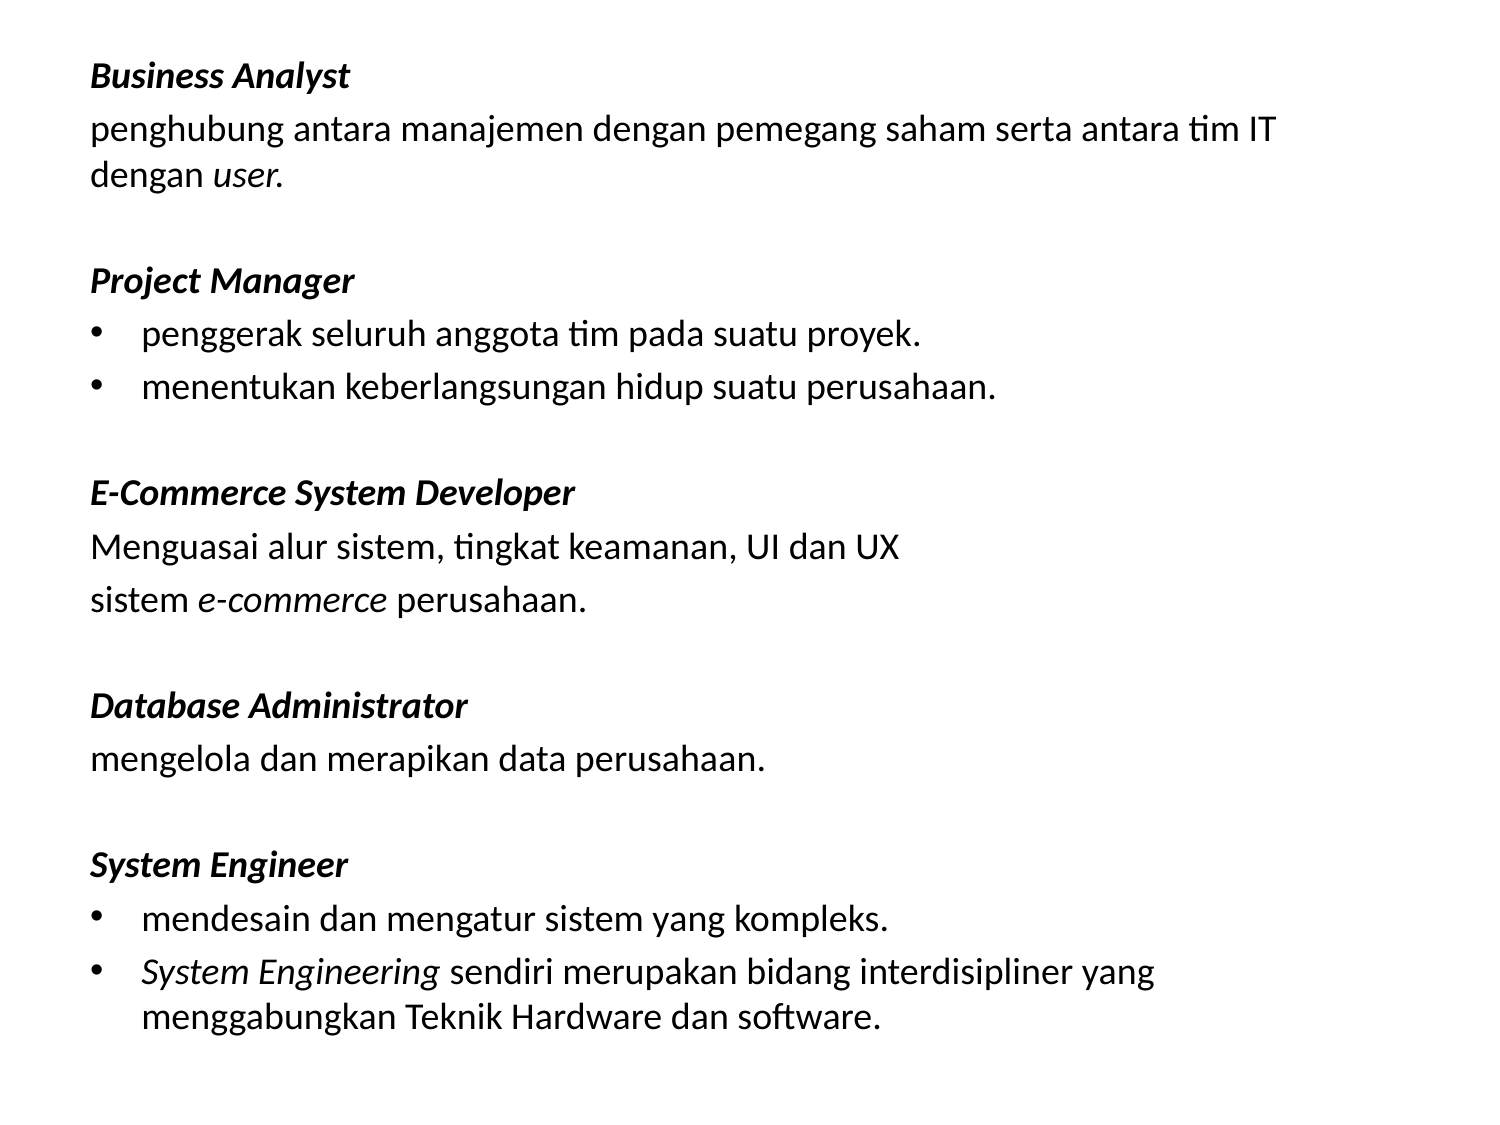

Business Analyst
penghubung antara manajemen dengan pemegang saham serta antara tim IT dengan user.

Project Manager
penggerak seluruh anggota tim pada suatu proyek.
menentukan keberlangsungan hidup suatu perusahaan.

E-Commerce System Developer
Menguasai alur sistem, tingkat keamanan, UI dan UX
sistem e-commerce perusahaan.

Database Administrator
mengelola dan merapikan data perusahaan.

System Engineer
mendesain dan mengatur sistem yang kompleks.
System Engineering sendiri merupakan bidang interdisipliner yang menggabungkan Teknik Hardware dan software.